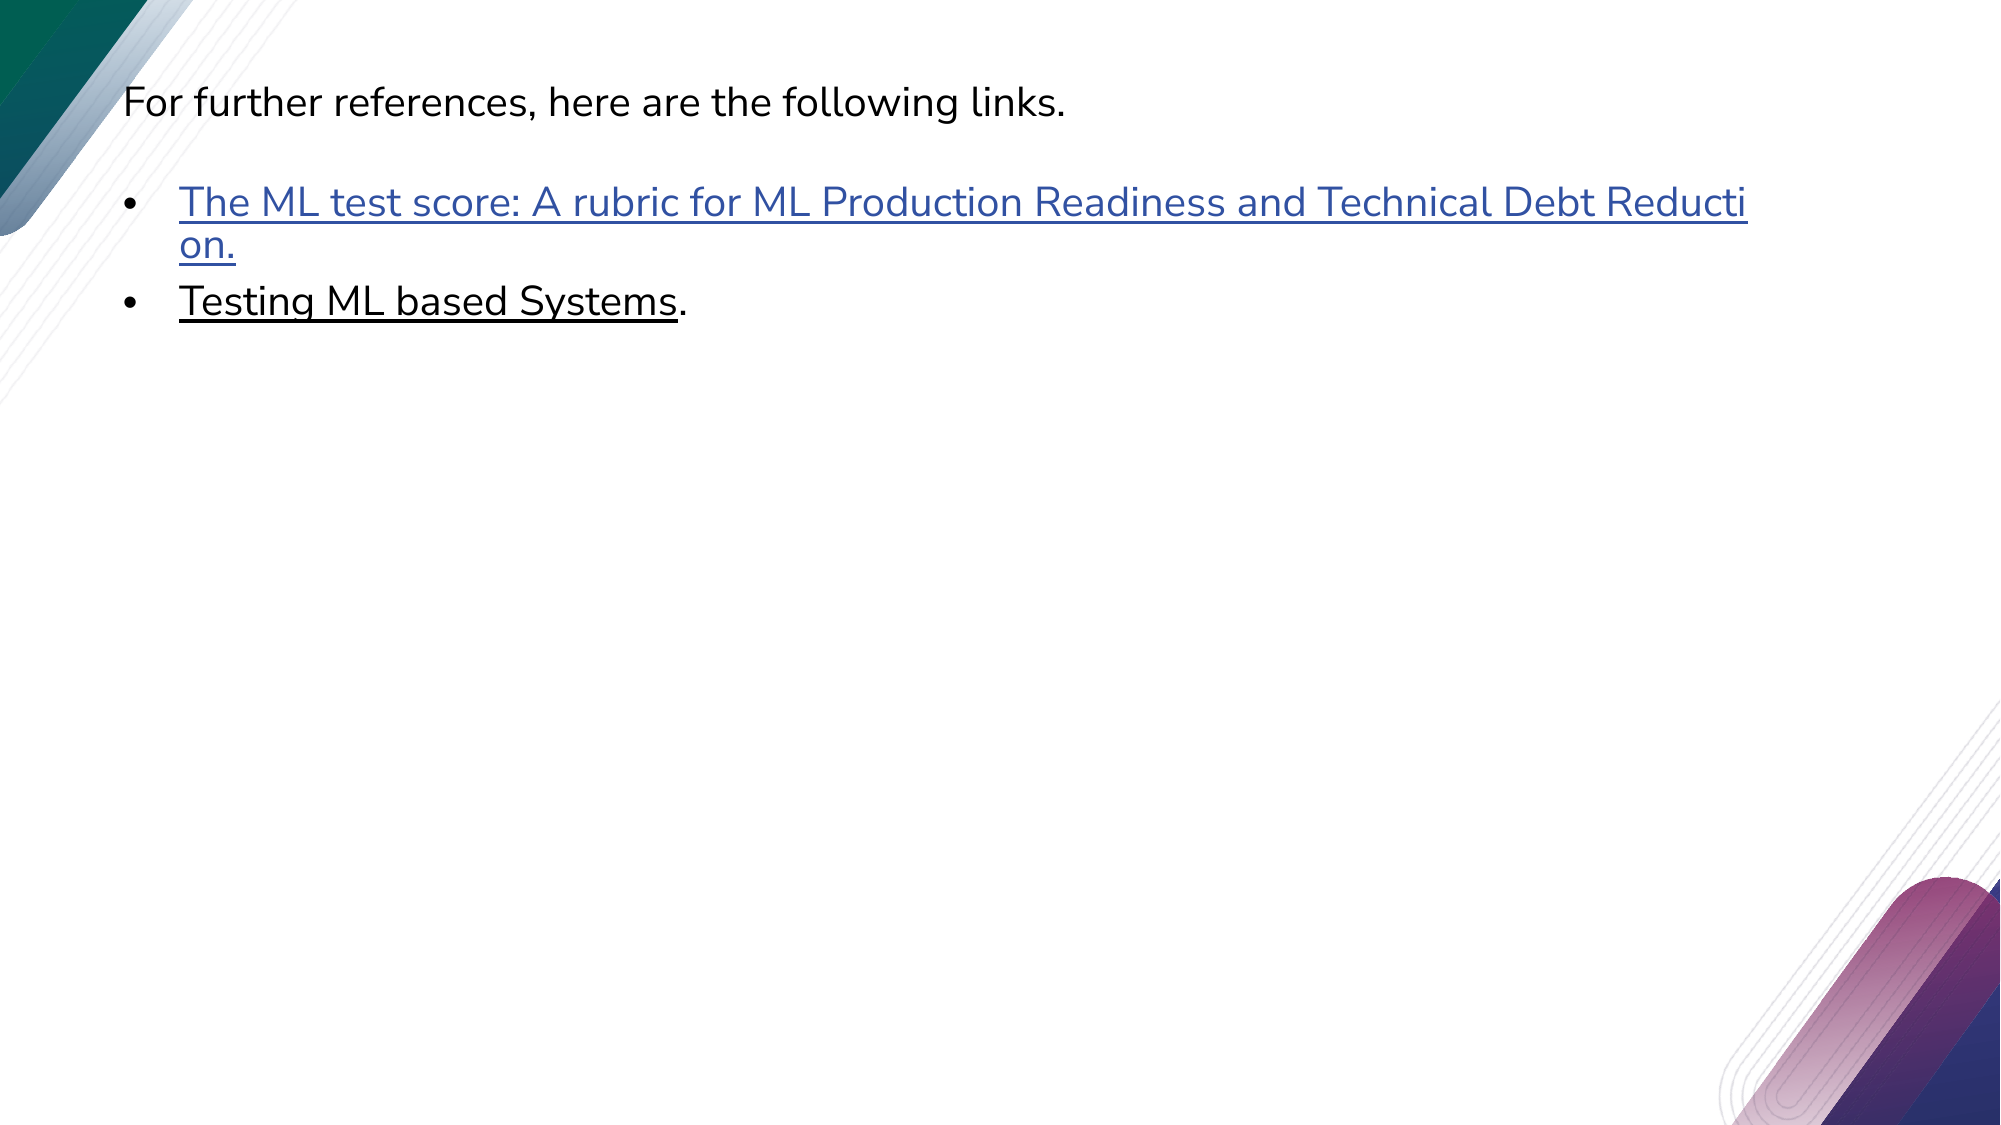

For further references, here are the following links.

The ML test score: A rubric for ML Production Readiness and Technical Debt Reduction.
Testing ML based Systems.